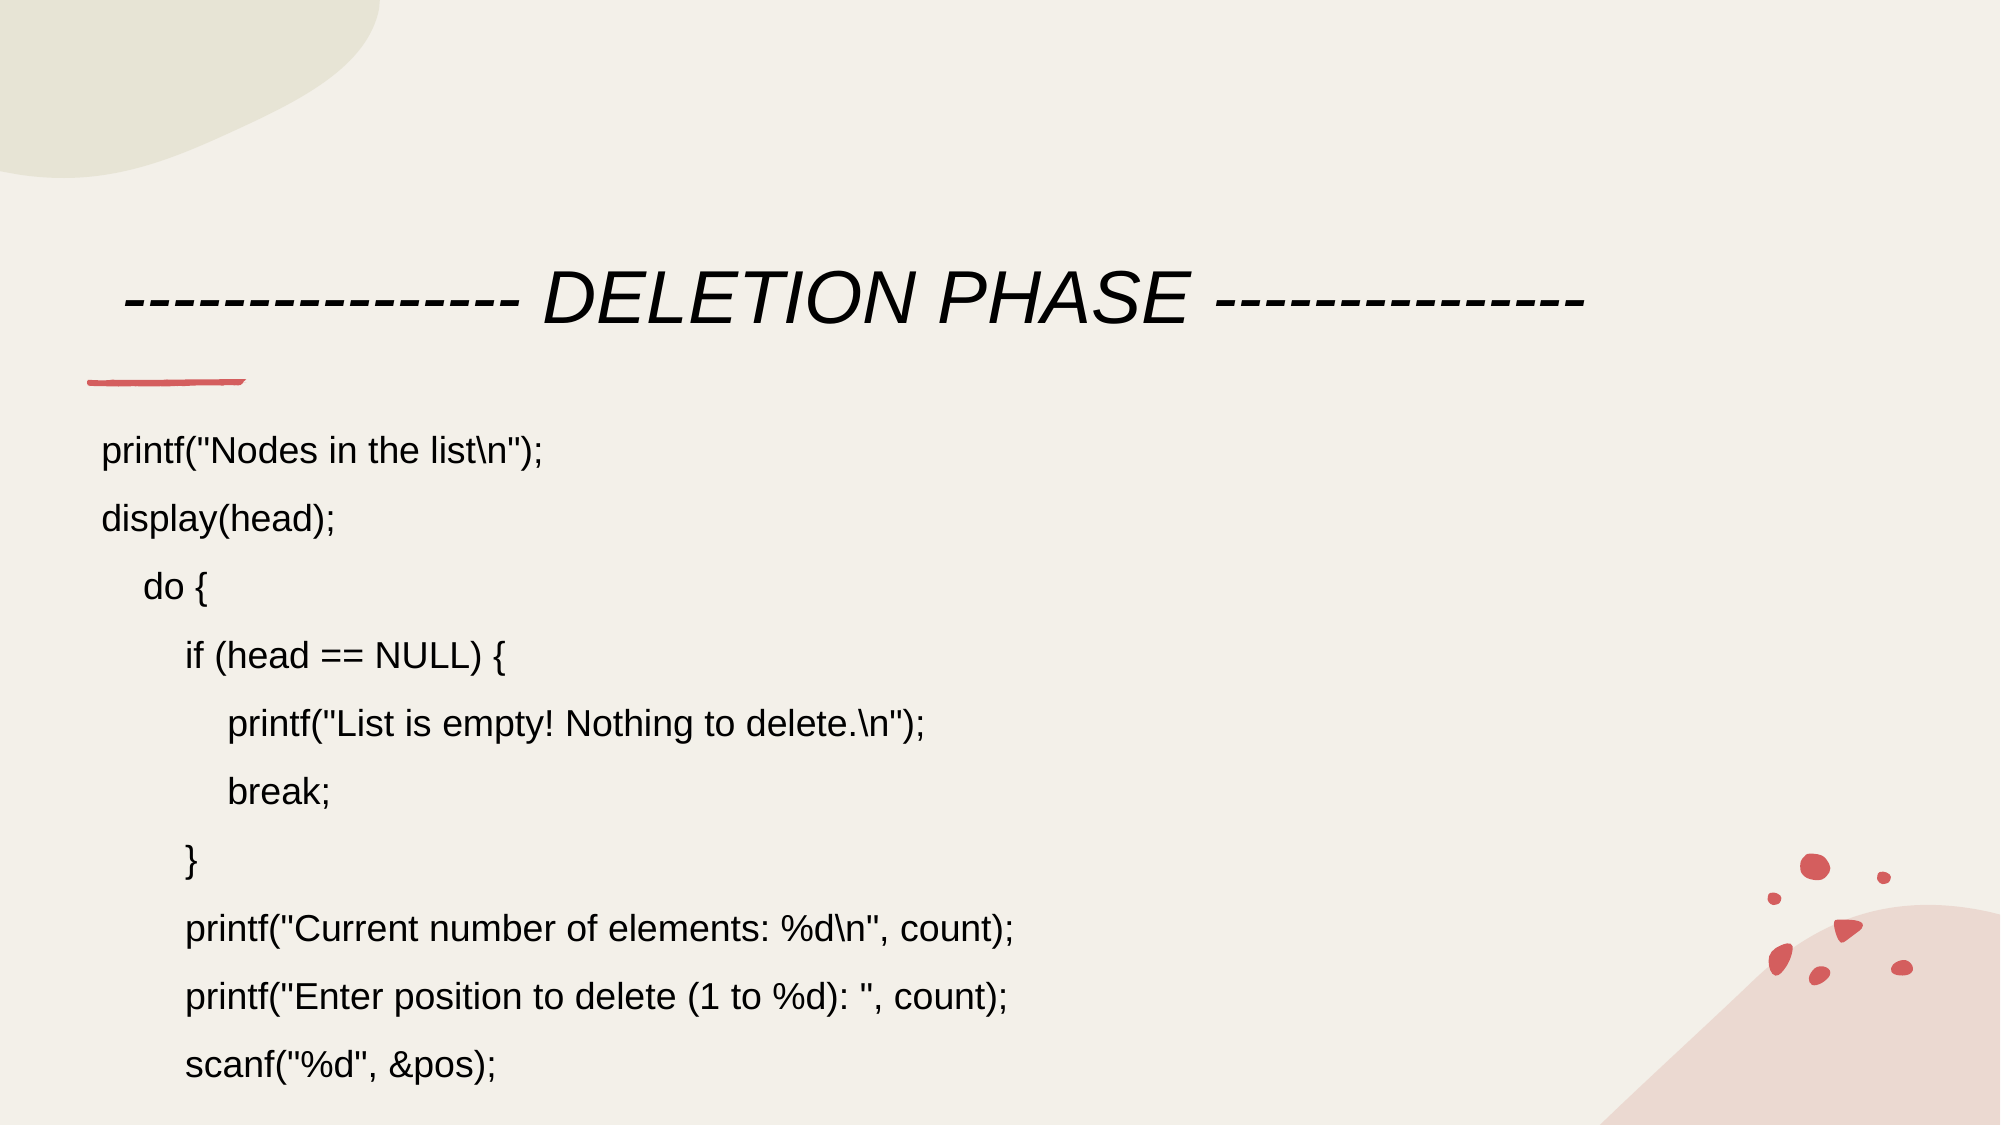

# ---------------- DELETION PHASE ---------------
printf("Nodes in the list\n");
display(head);
    do {
        if (head == NULL) {
            printf("List is empty! Nothing to delete.\n");
            break;
        }
        printf("Current number of elements: %d\n", count);
        printf("Enter position to delete (1 to %d): ", count);
        scanf("%d", &pos);